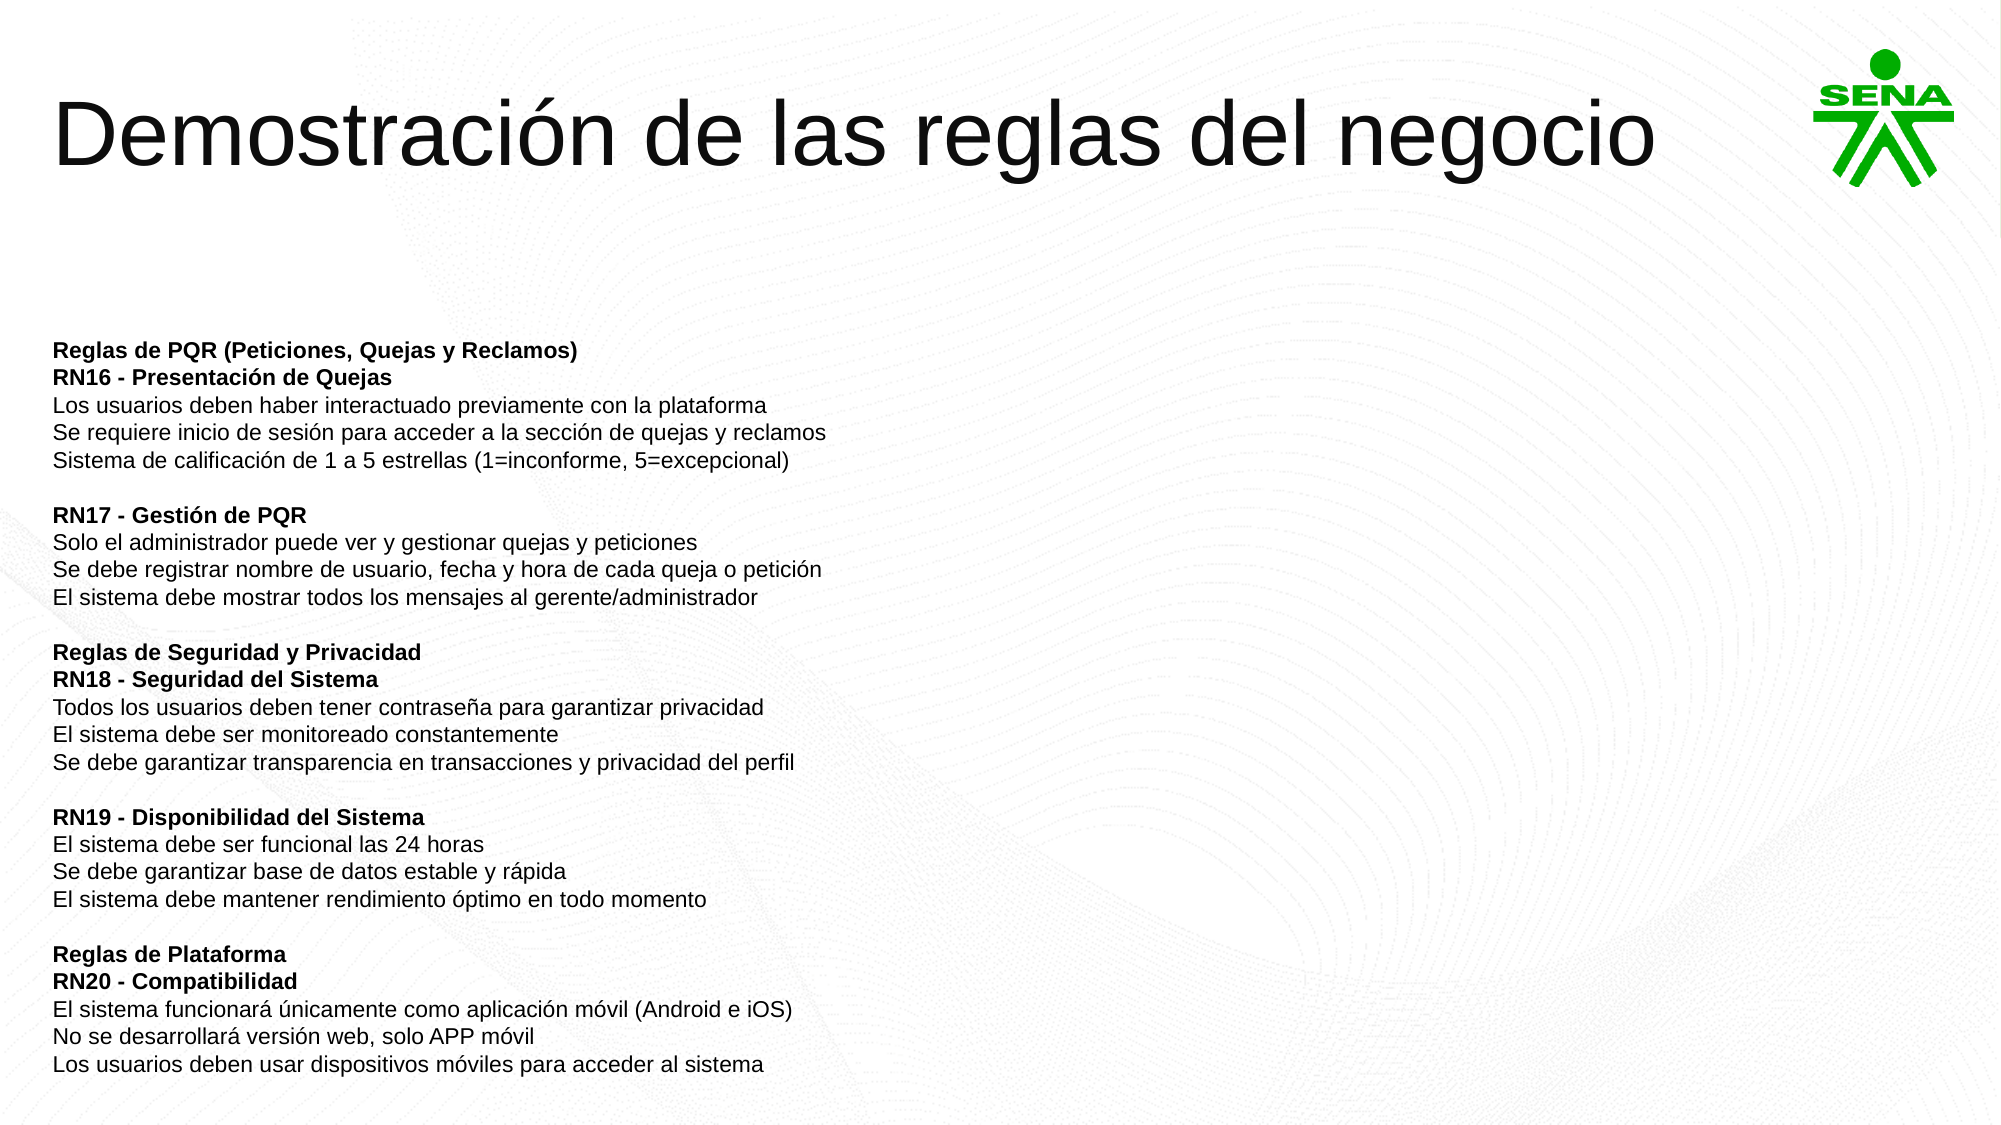

Demostración de las reglas del negocio
Reglas de PQR (Peticiones, Quejas y Reclamos)
RN16 - Presentación de Quejas
Los usuarios deben haber interactuado previamente con la plataforma
Se requiere inicio de sesión para acceder a la sección de quejas y reclamos
Sistema de calificación de 1 a 5 estrellas (1=inconforme, 5=excepcional)

RN17 - Gestión de PQR
Solo el administrador puede ver y gestionar quejas y peticiones
Se debe registrar nombre de usuario, fecha y hora de cada queja o petición
El sistema debe mostrar todos los mensajes al gerente/administrador

Reglas de Seguridad y Privacidad
RN18 - Seguridad del Sistema
Todos los usuarios deben tener contraseña para garantizar privacidad
El sistema debe ser monitoreado constantemente
Se debe garantizar transparencia en transacciones y privacidad del perfil

RN19 - Disponibilidad del Sistema
El sistema debe ser funcional las 24 horas
Se debe garantizar base de datos estable y rápida
El sistema debe mantener rendimiento óptimo en todo momento

Reglas de Plataforma
RN20 - Compatibilidad
El sistema funcionará únicamente como aplicación móvil (Android e iOS)
No se desarrollará versión web, solo APP móvil
Los usuarios deben usar dispositivos móviles para acceder al sistema